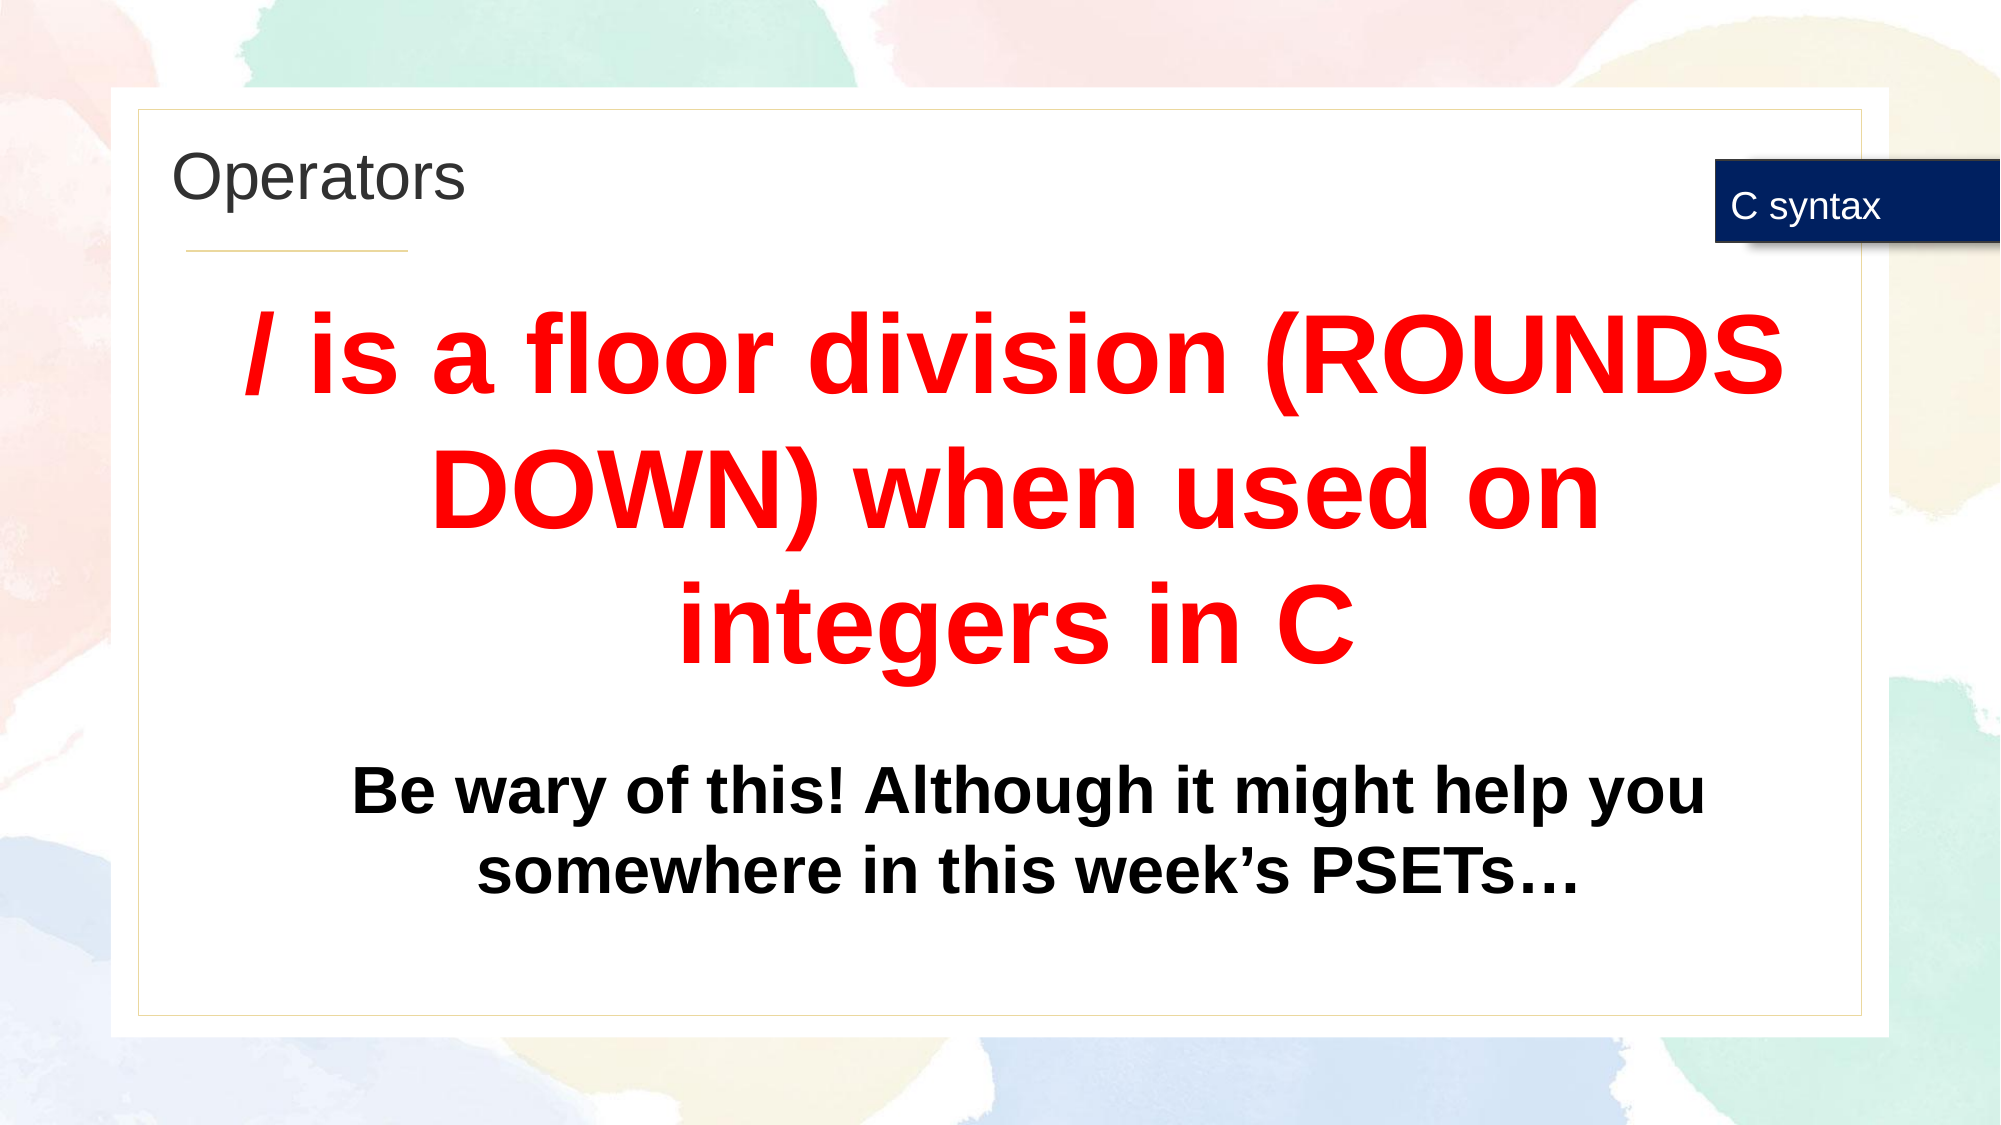

# Operators
C syntax
/ is a floor division (ROUNDS DOWN) when used on integers in C
Be wary of this! Although it might help you somewhere in this week’s PSETs…